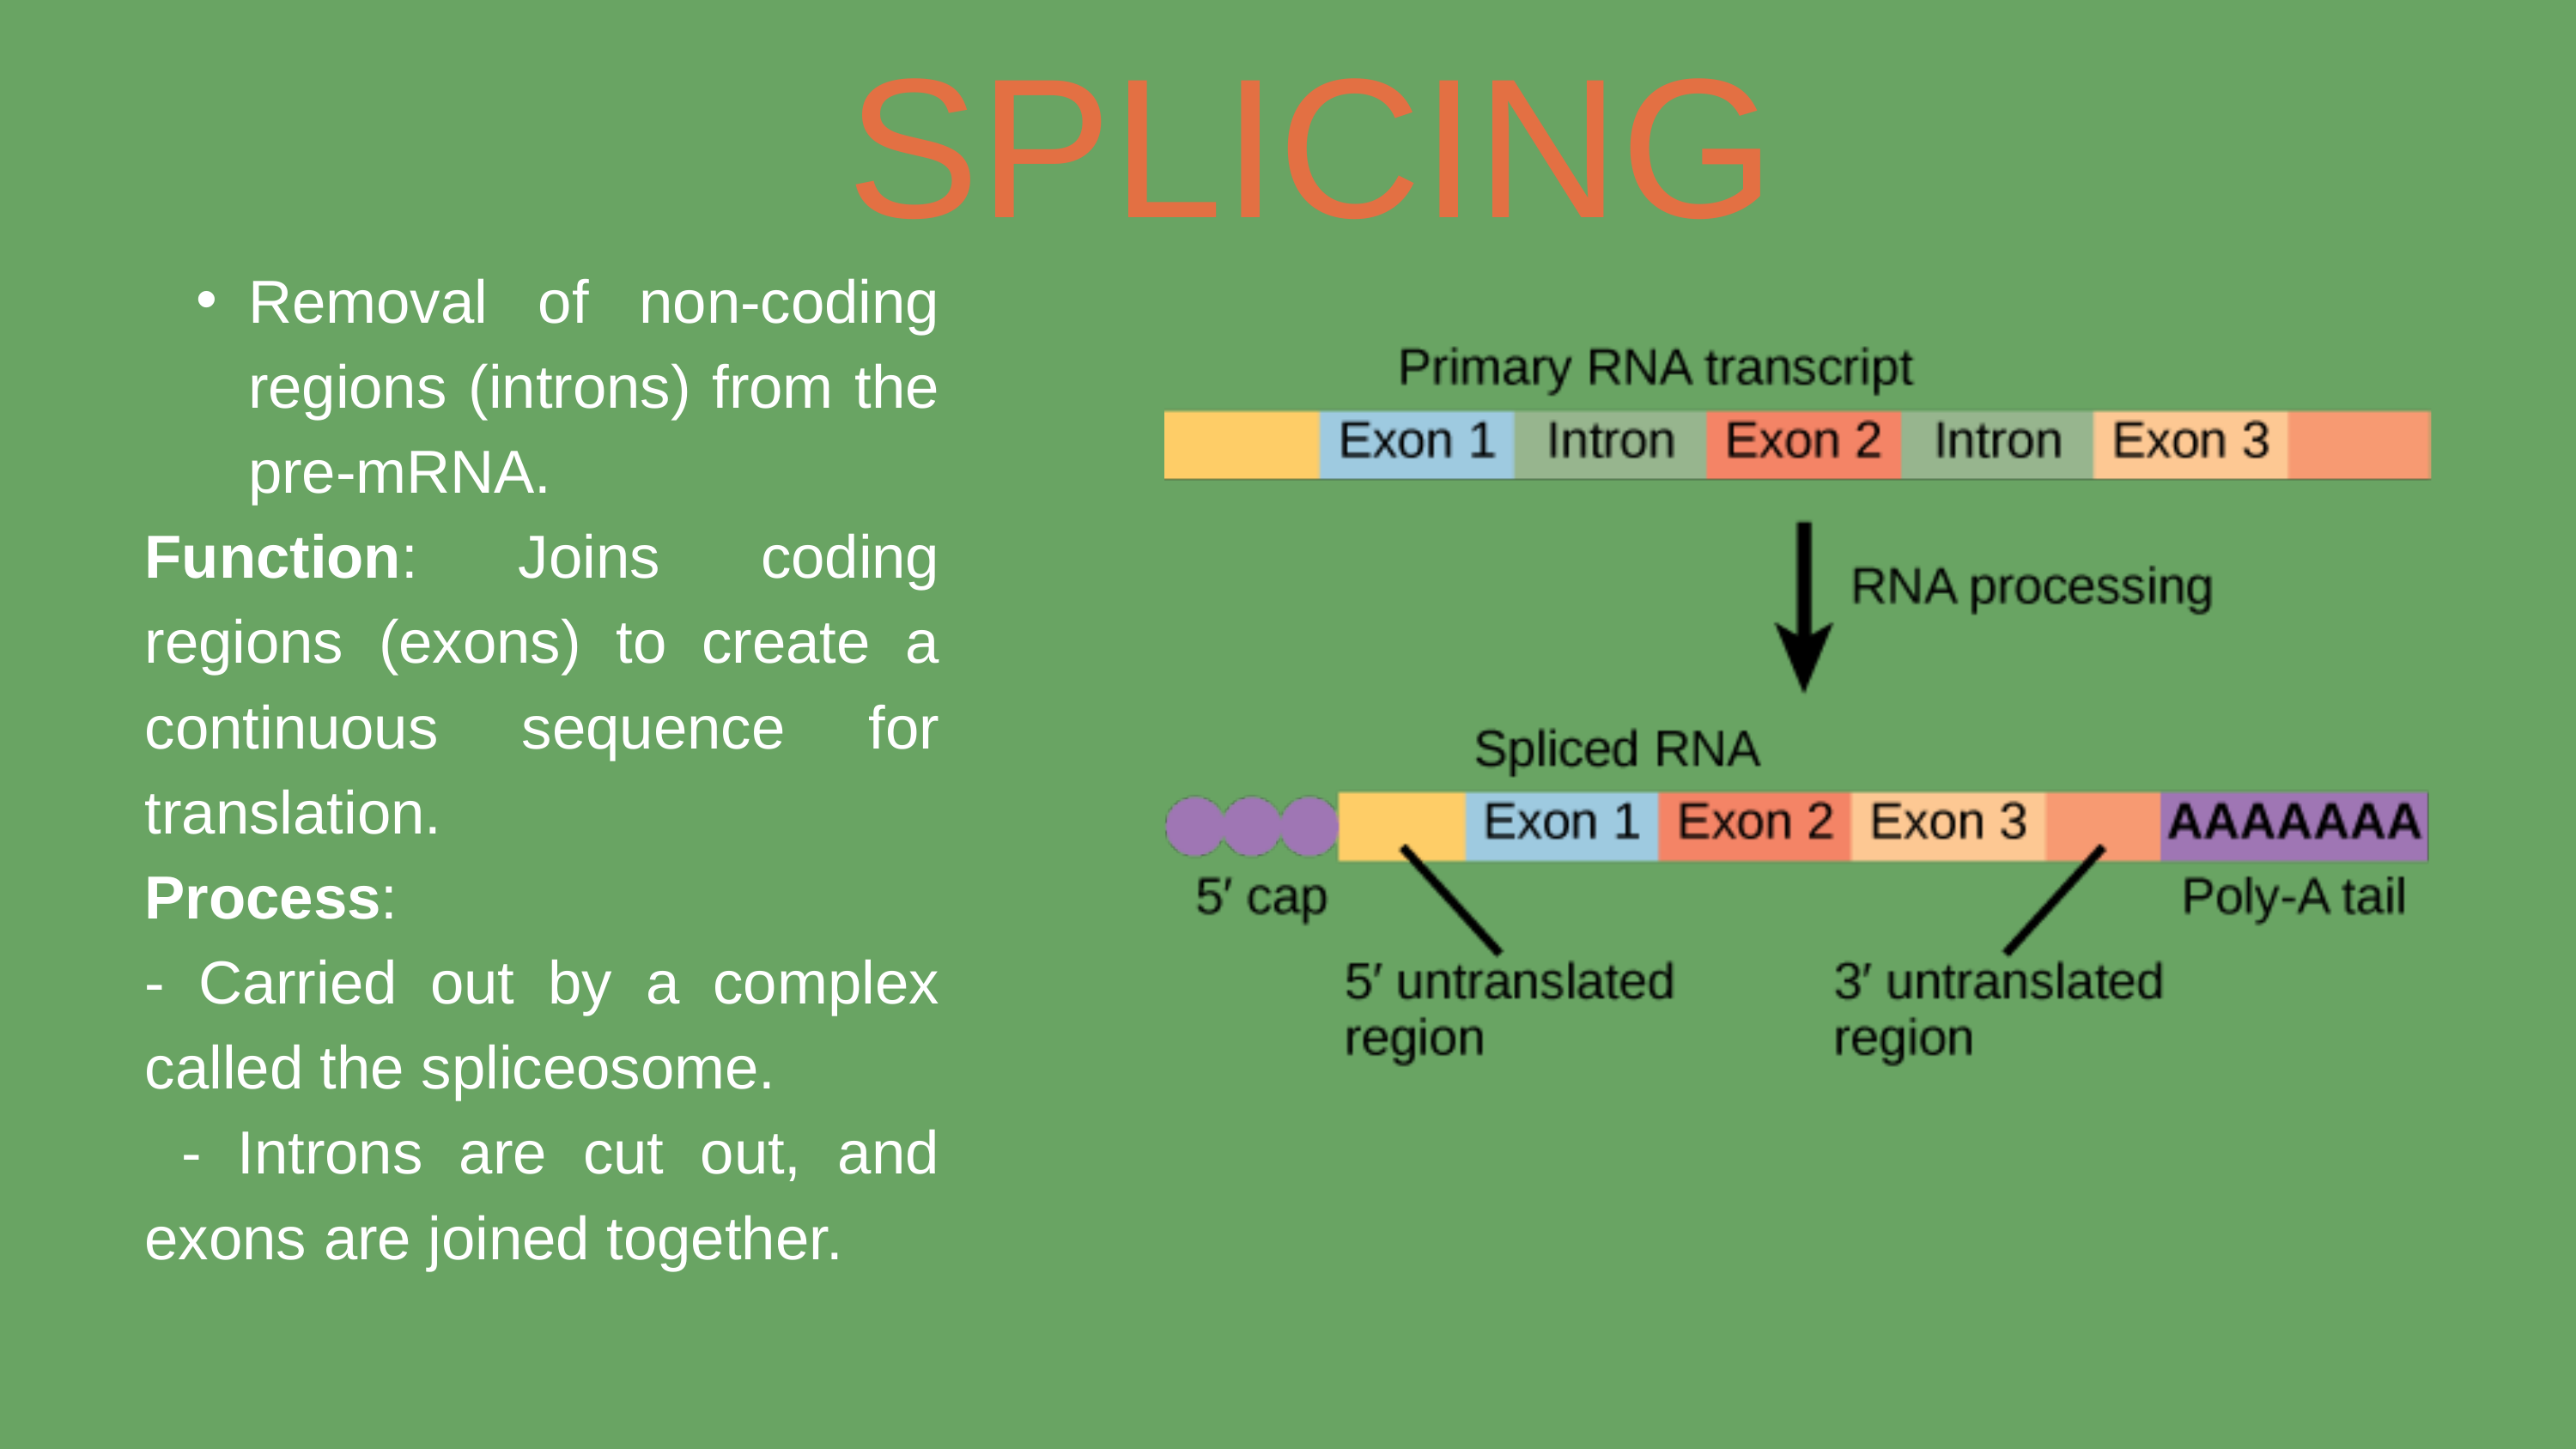

SPLICING
Removal of non-coding regions (introns) from the pre-mRNA.
Function: Joins coding regions (exons) to create a continuous sequence for translation.
Process:
- Carried out by a complex called the spliceosome.
 - Introns are cut out, and exons are joined together.